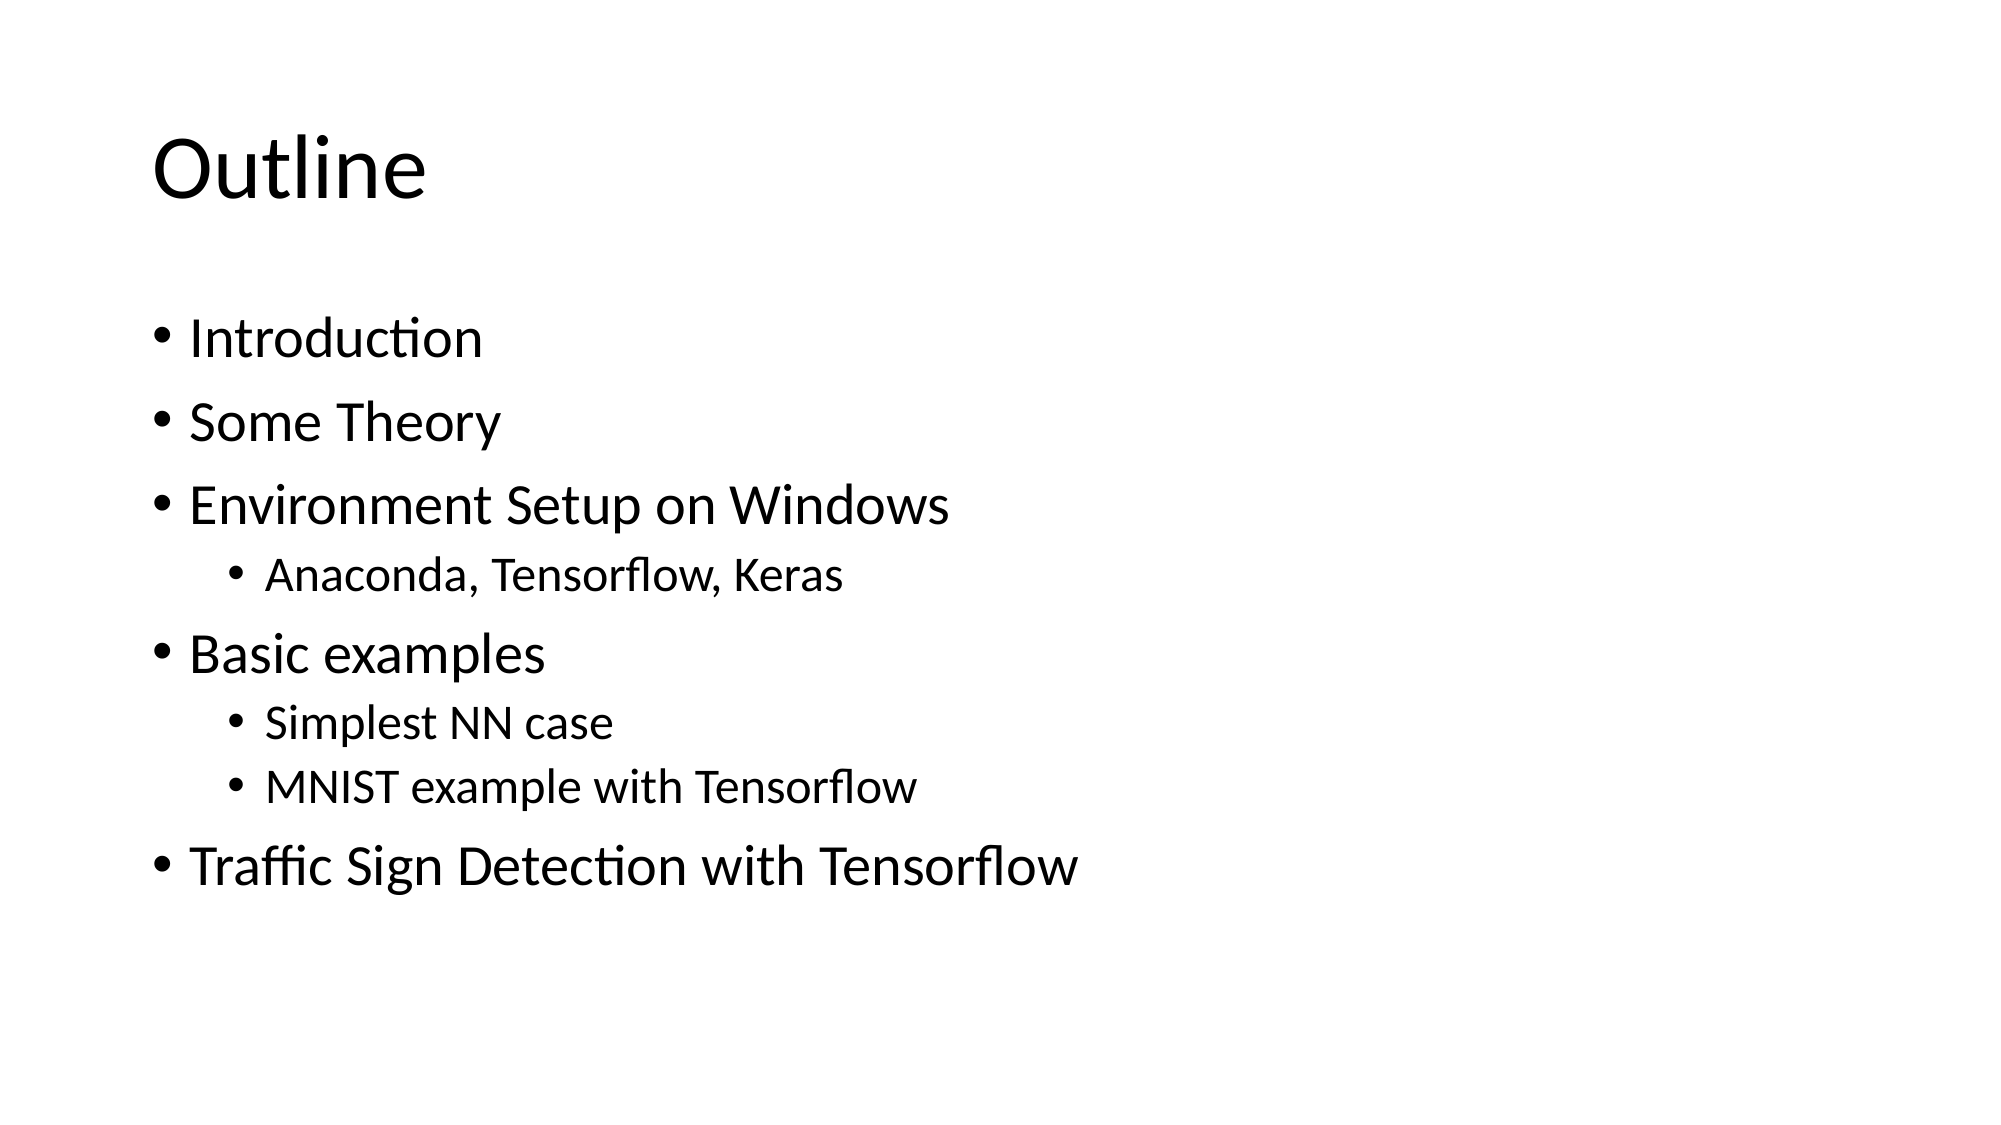

# Outline
Introduction
Some Theory
Environment Setup on Windows
Anaconda, Tensorflow, Keras
Basic examples
Simplest NN case
MNIST example with Tensorflow
Traffic Sign Detection with Tensorflow